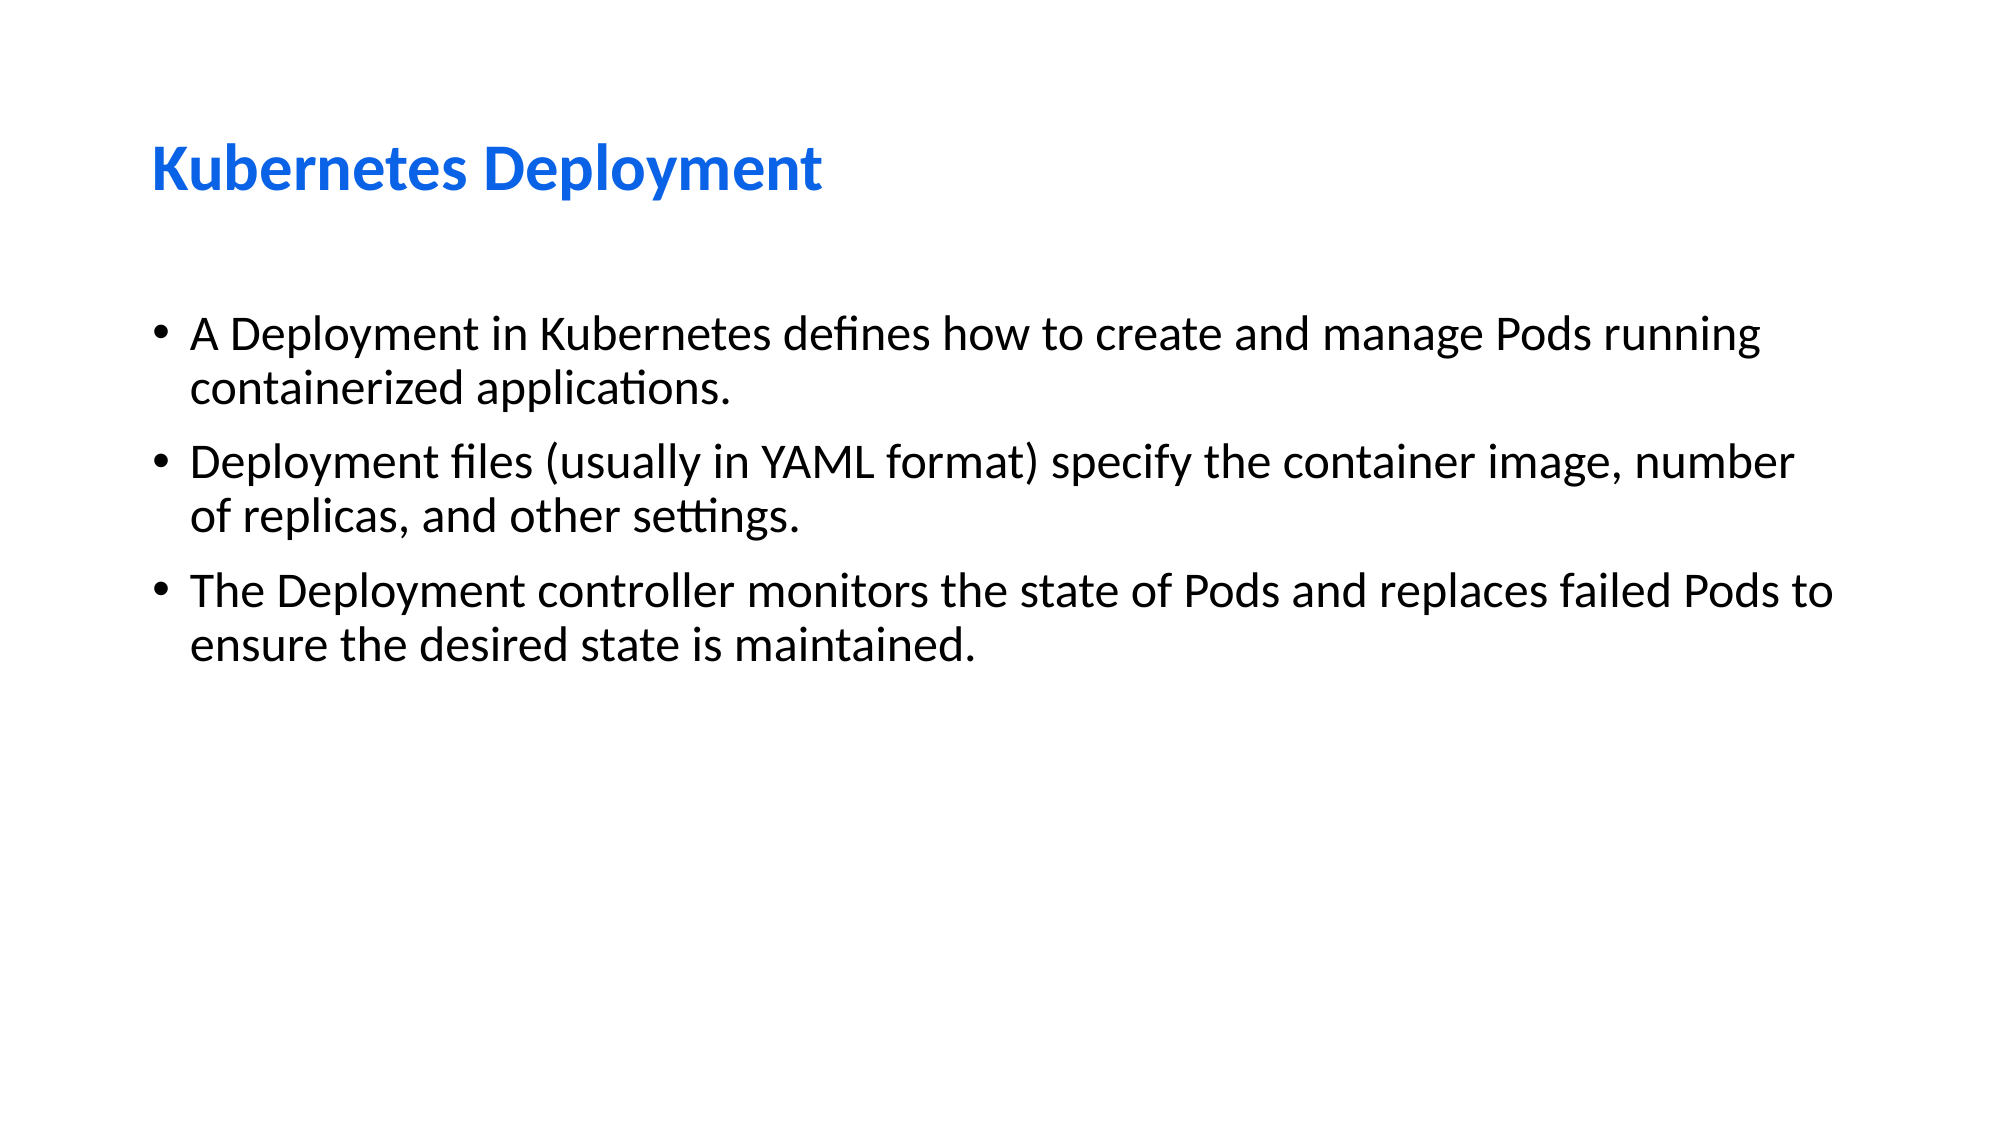

# Kubernetes Deployment
A Deployment in Kubernetes defines how to create and manage Pods running containerized applications.
Deployment files (usually in YAML format) specify the container image, number of replicas, and other settings.
The Deployment controller monitors the state of Pods and replaces failed Pods to ensure the desired state is maintained.